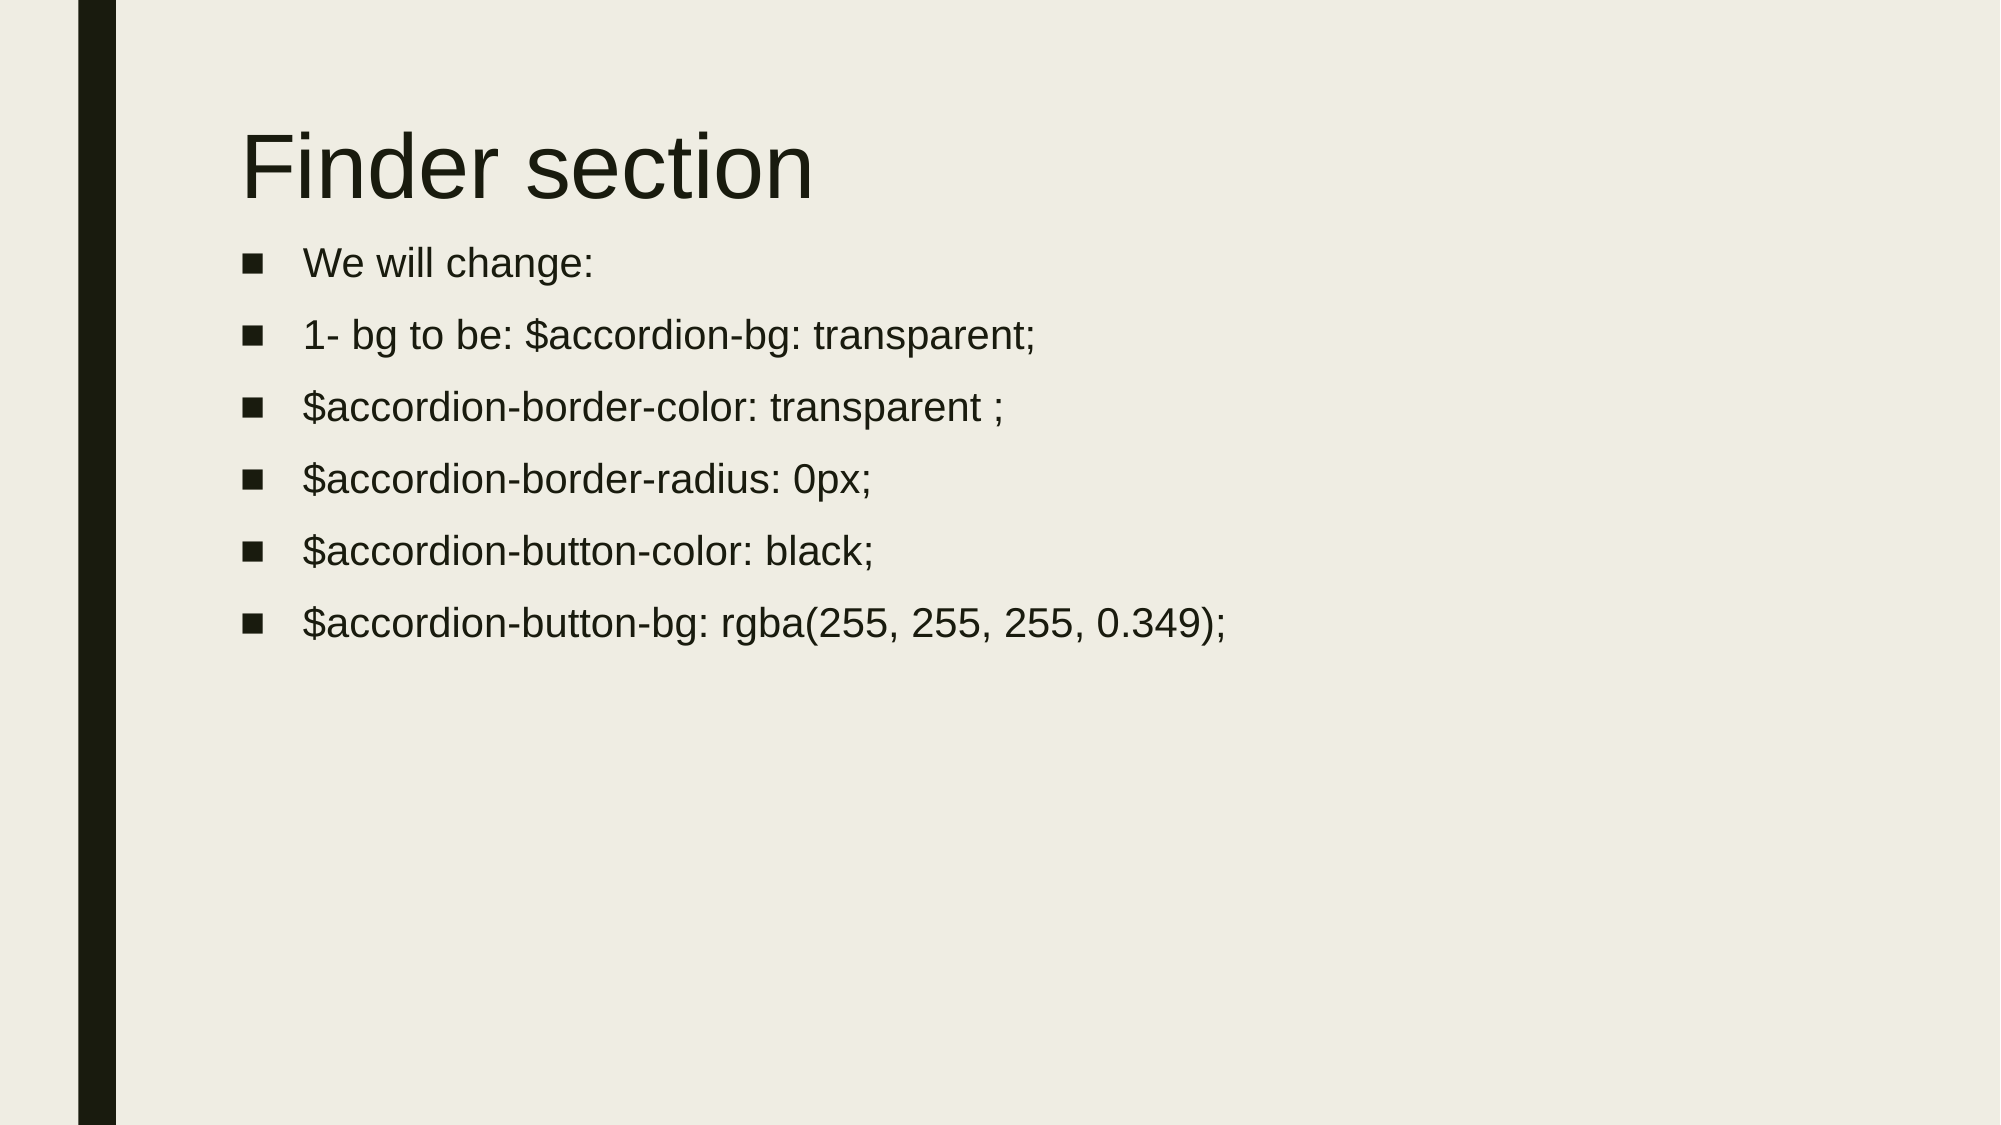

# Finder section
We will change:
1- bg to be: $accordion-bg: transparent;
$accordion-border-color: transparent ;
$accordion-border-radius: 0px;
$accordion-button-color: black;
$accordion-button-bg: rgba(255, 255, 255, 0.349);